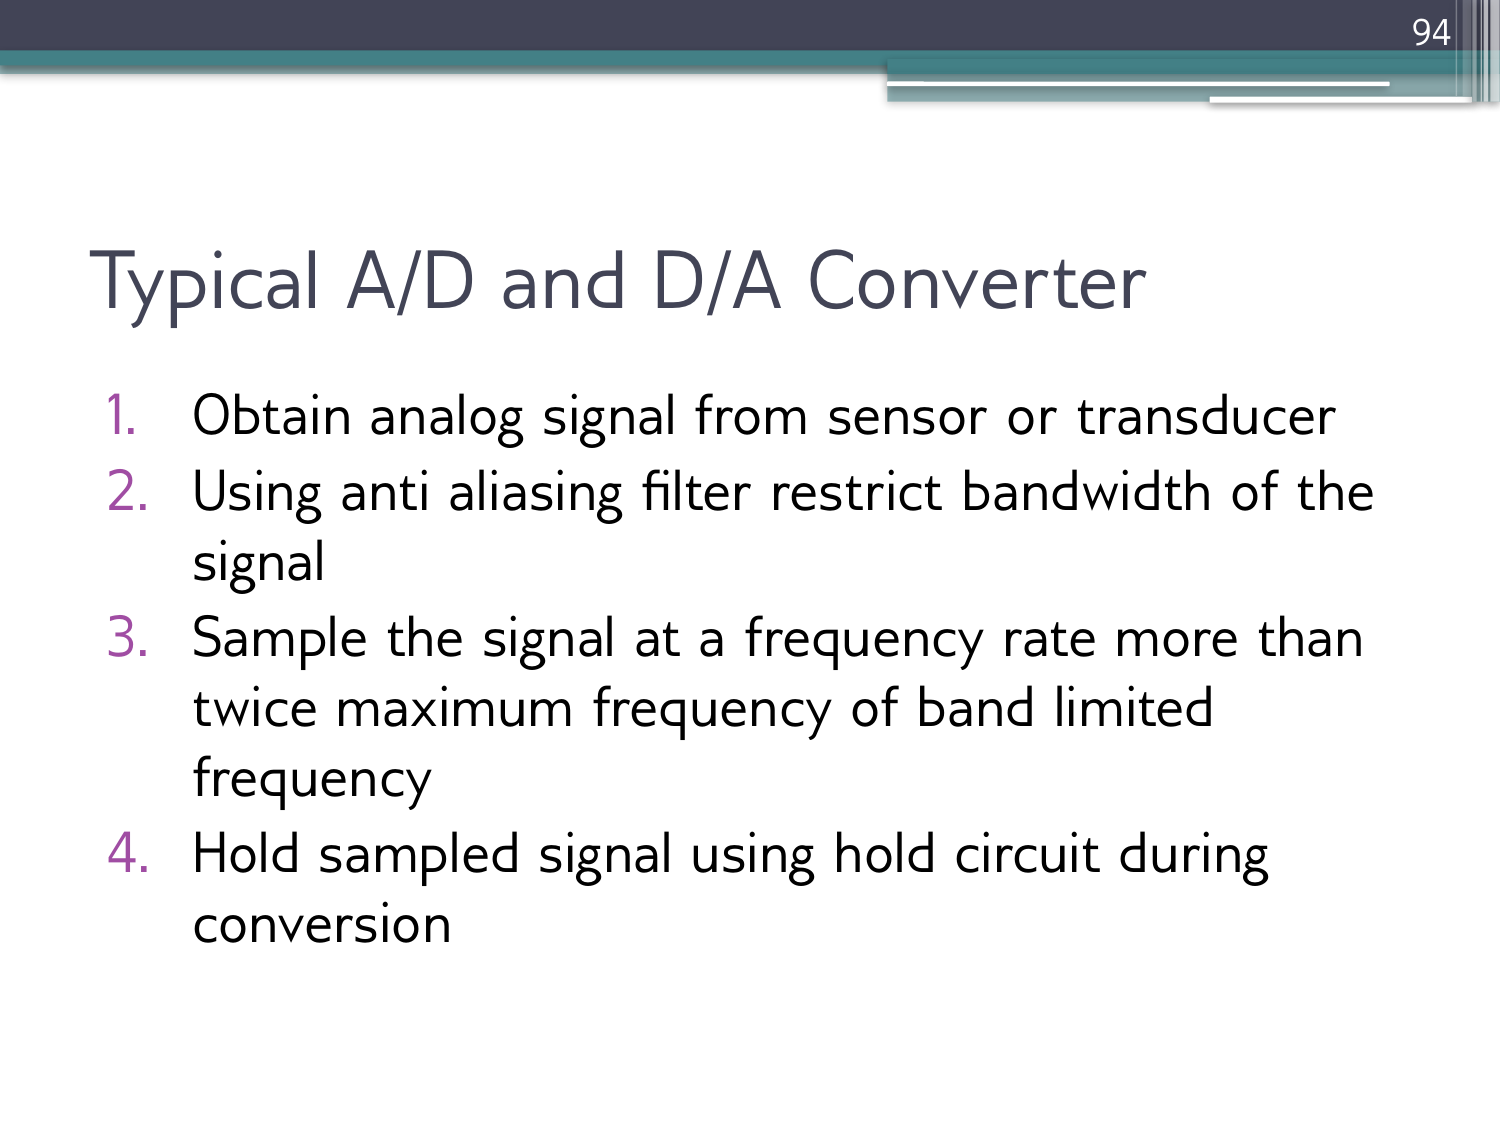

94
# Typical A/D and D/A Converter
Obtain analog signal from sensor or transducer
Using anti aliasing filter restrict bandwidth of the signal
Sample the signal at a frequency rate more than twice maximum frequency of band limited frequency
Hold sampled signal using hold circuit during conversion